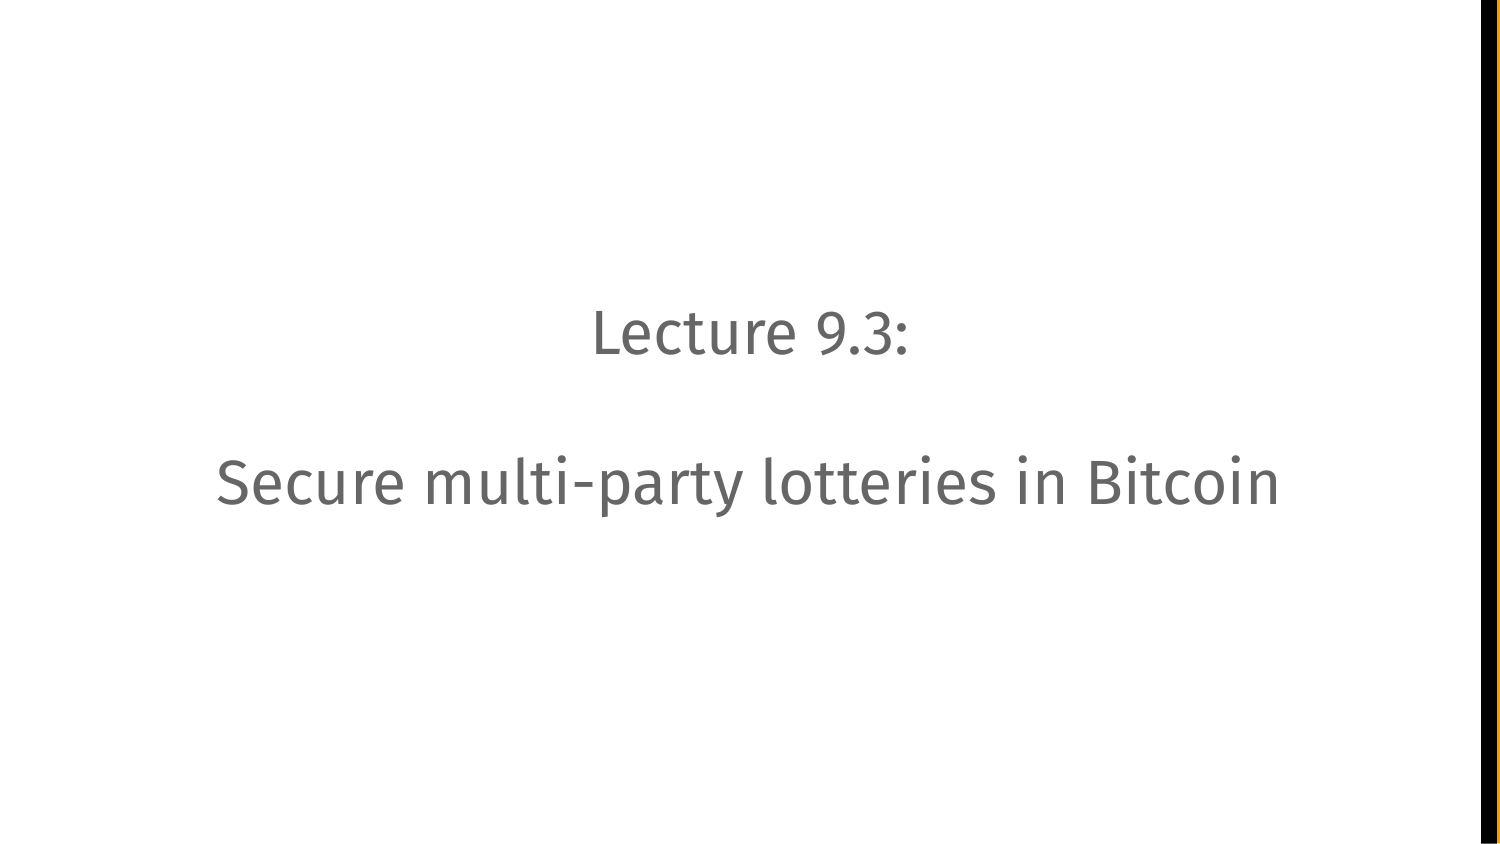

Lecture 9.3:

Secure multi-party lotteries in Bitcoin